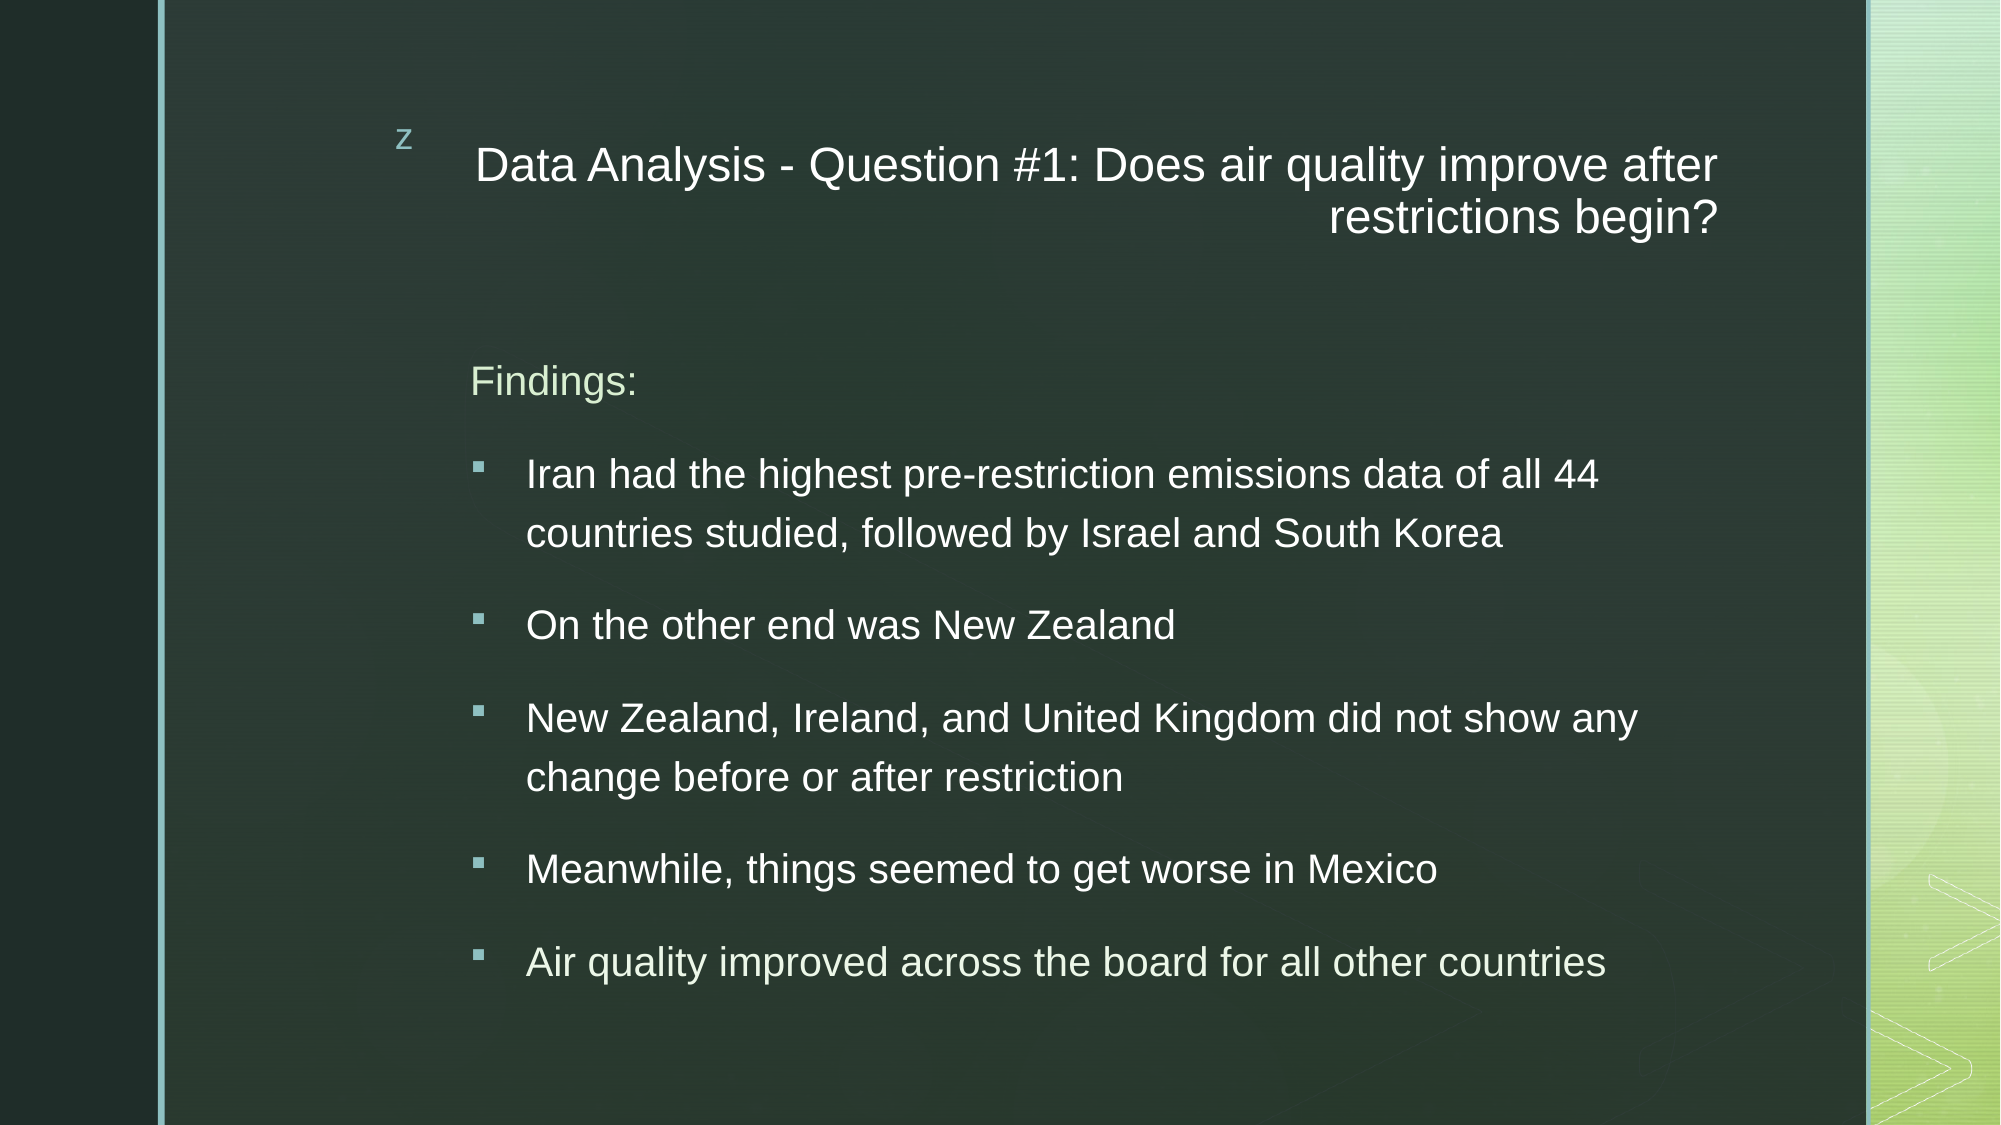

# Data Analysis - Question #1: Does air quality improve after restrictions begin?
Findings:
Iran had the highest pre-restriction emissions data of all 44 countries studied, followed by Israel and South Korea
On the other end was New Zealand
New Zealand, Ireland, and United Kingdom did not show any change before or after restriction
Meanwhile, things seemed to get worse in Mexico
Air quality improved across the board for all other countries